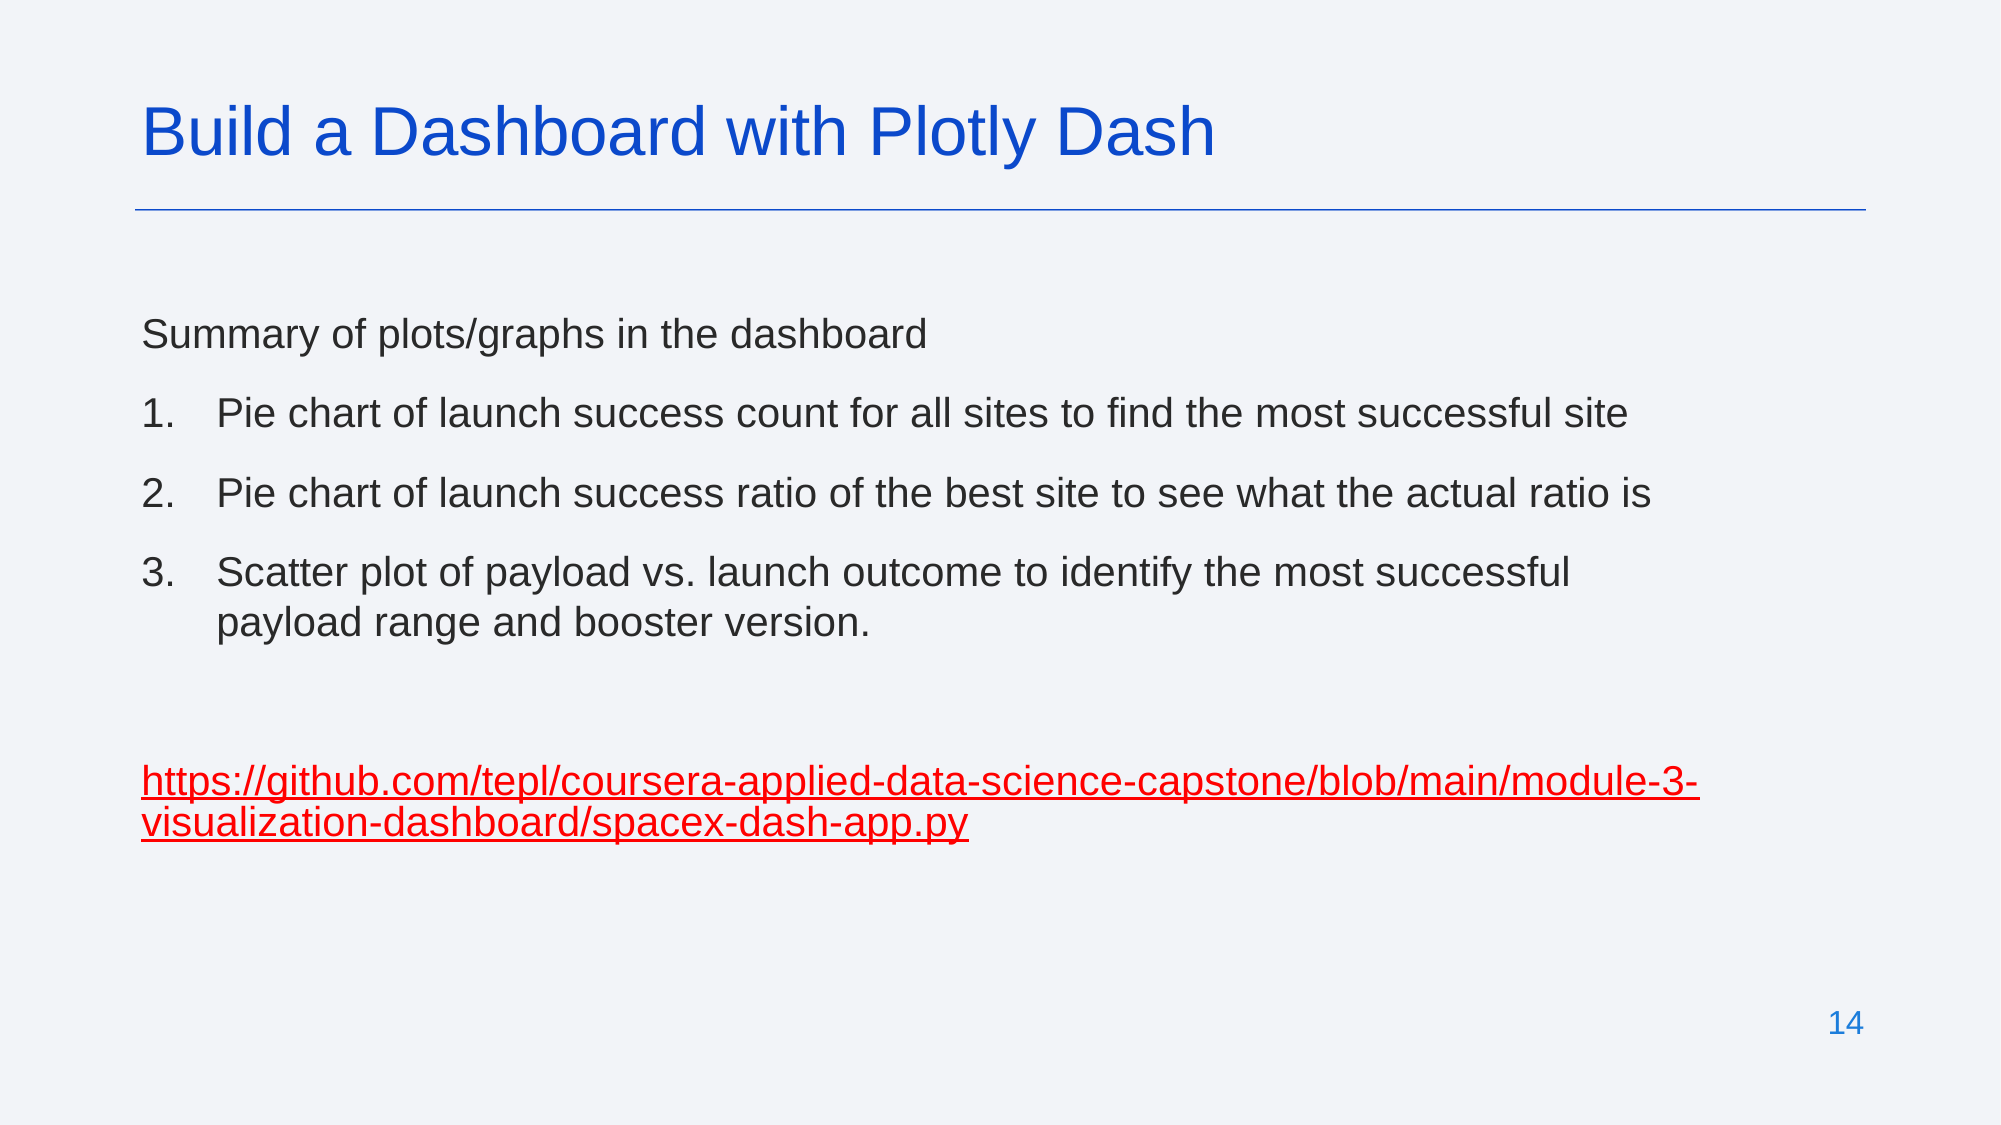

Build a Dashboard with Plotly Dash
Summary of plots/graphs in the dashboard
Pie chart of launch success count for all sites to find the most successful site
Pie chart of launch success ratio of the best site to see what the actual ratio is
Scatter plot of payload vs. launch outcome to identify the most successful payload range and booster version.

https://github.com/tepl/coursera-applied-data-science-capstone/blob/main/module-3-visualization-dashboard/spacex-dash-app.py

14